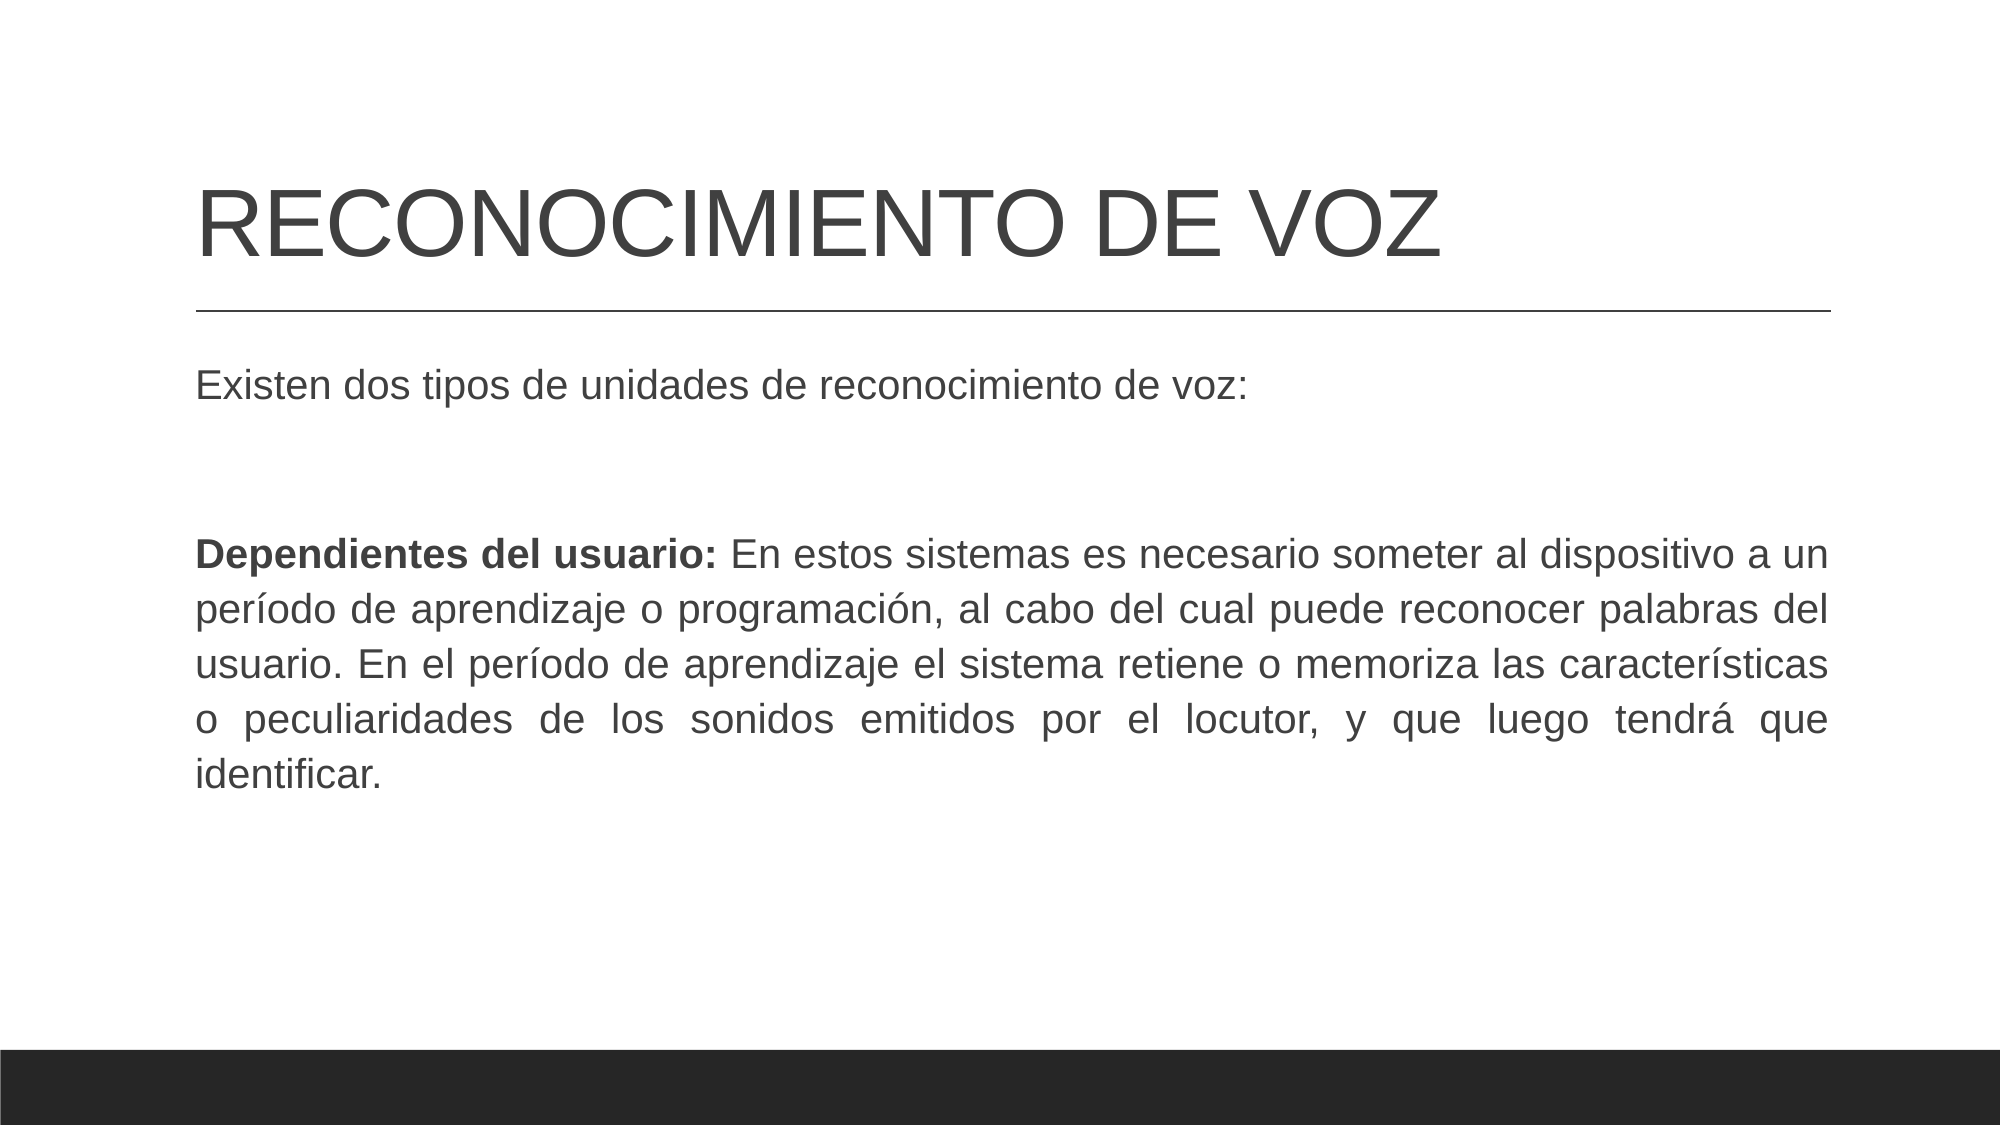

# RECONOCIMIENTO DE VOZ
Existen dos tipos de unidades de reconocimiento de voz:

Dependientes del usuario: En estos sistemas es necesario someter al dispositivo a un período de aprendizaje o programación, al cabo del cual puede reconocer palabras del usuario. En el período de aprendizaje el sistema retiene o memoriza las características o peculiaridades de los sonidos emitidos por el locutor, y que luego tendrá que identificar.